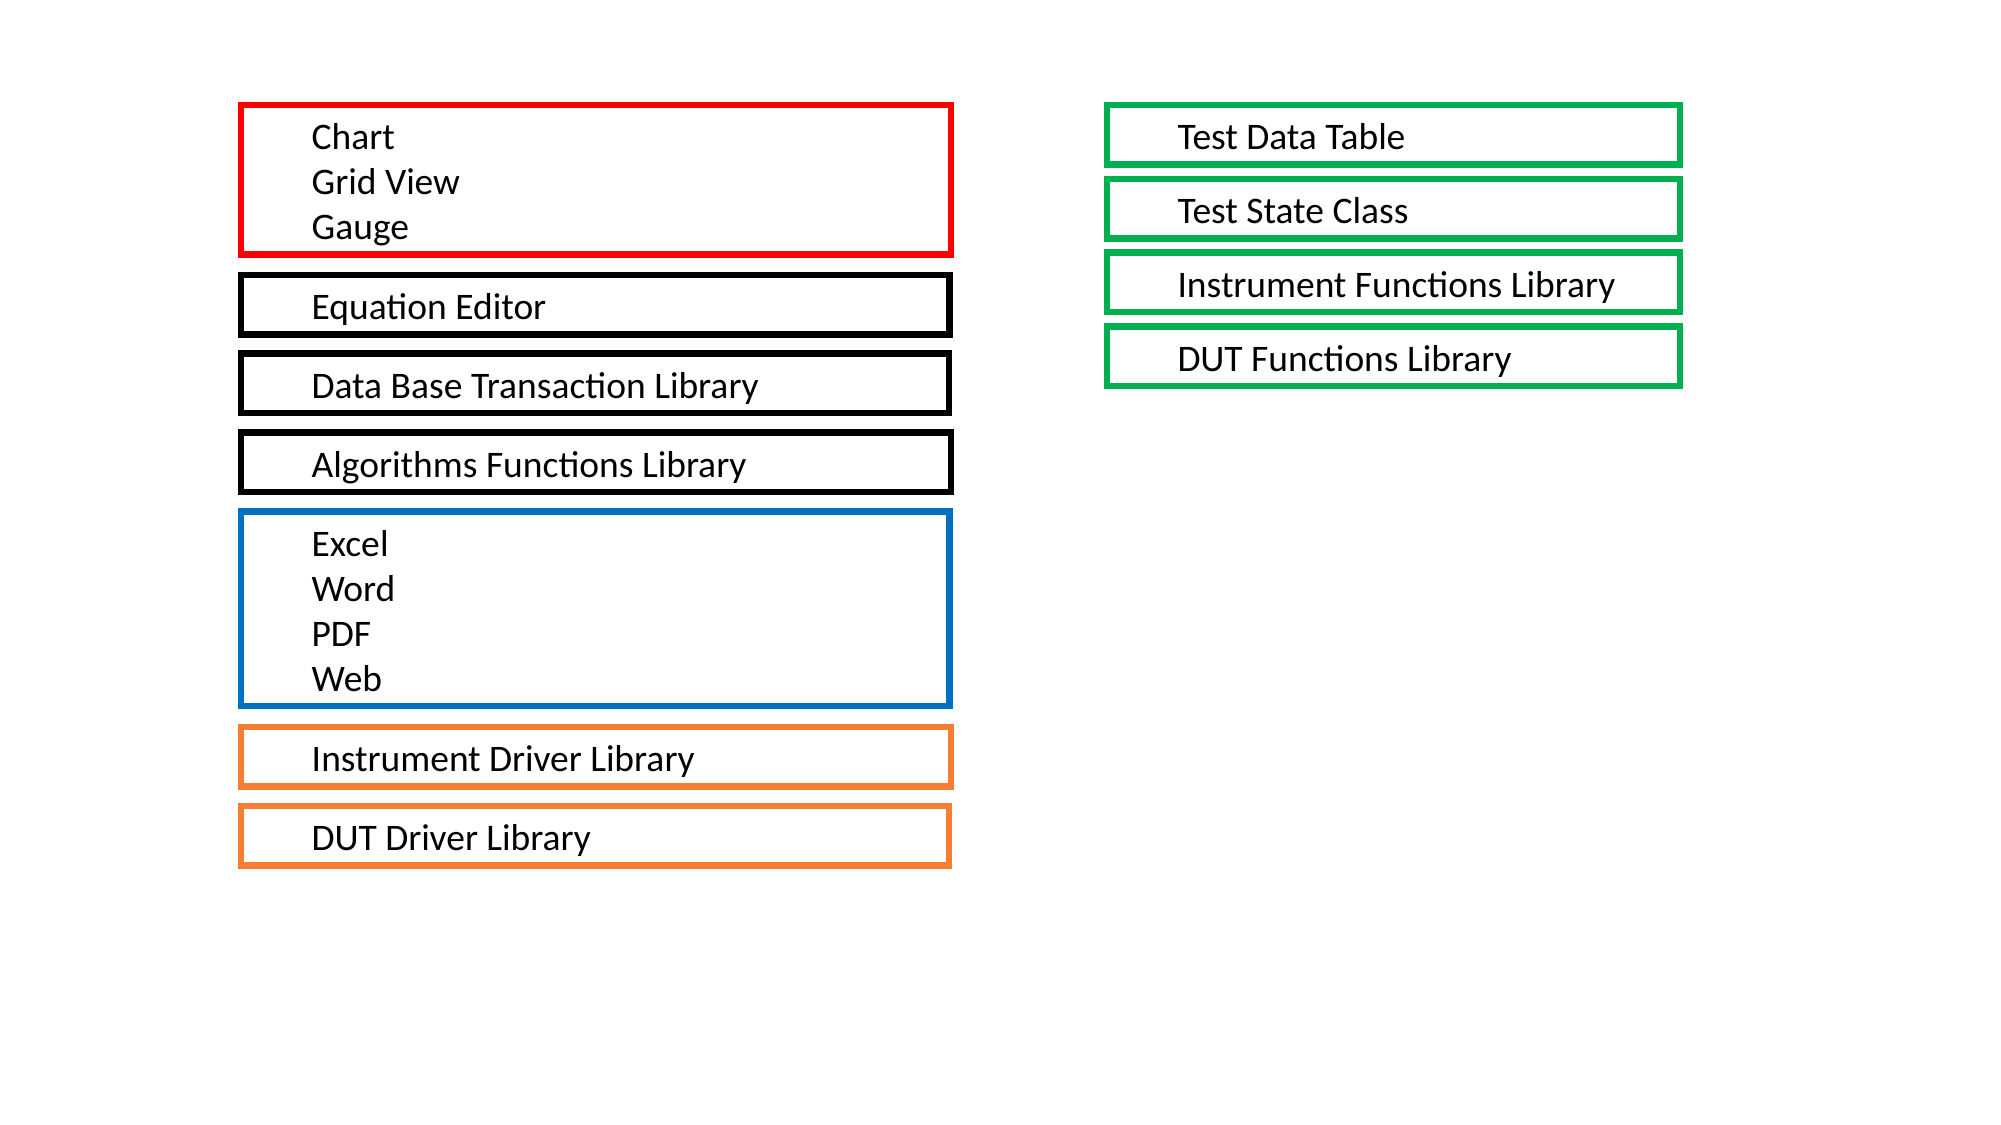

Chart
Grid View
Gauge
Equation Editor
Data Base Transaction Library
Algorithms Functions Library
Excel
Word
PDF
Web
Instrument Driver Library
DUT Driver Library
Test Data Table
Test State Class
Instrument Functions Library
DUT Functions Library